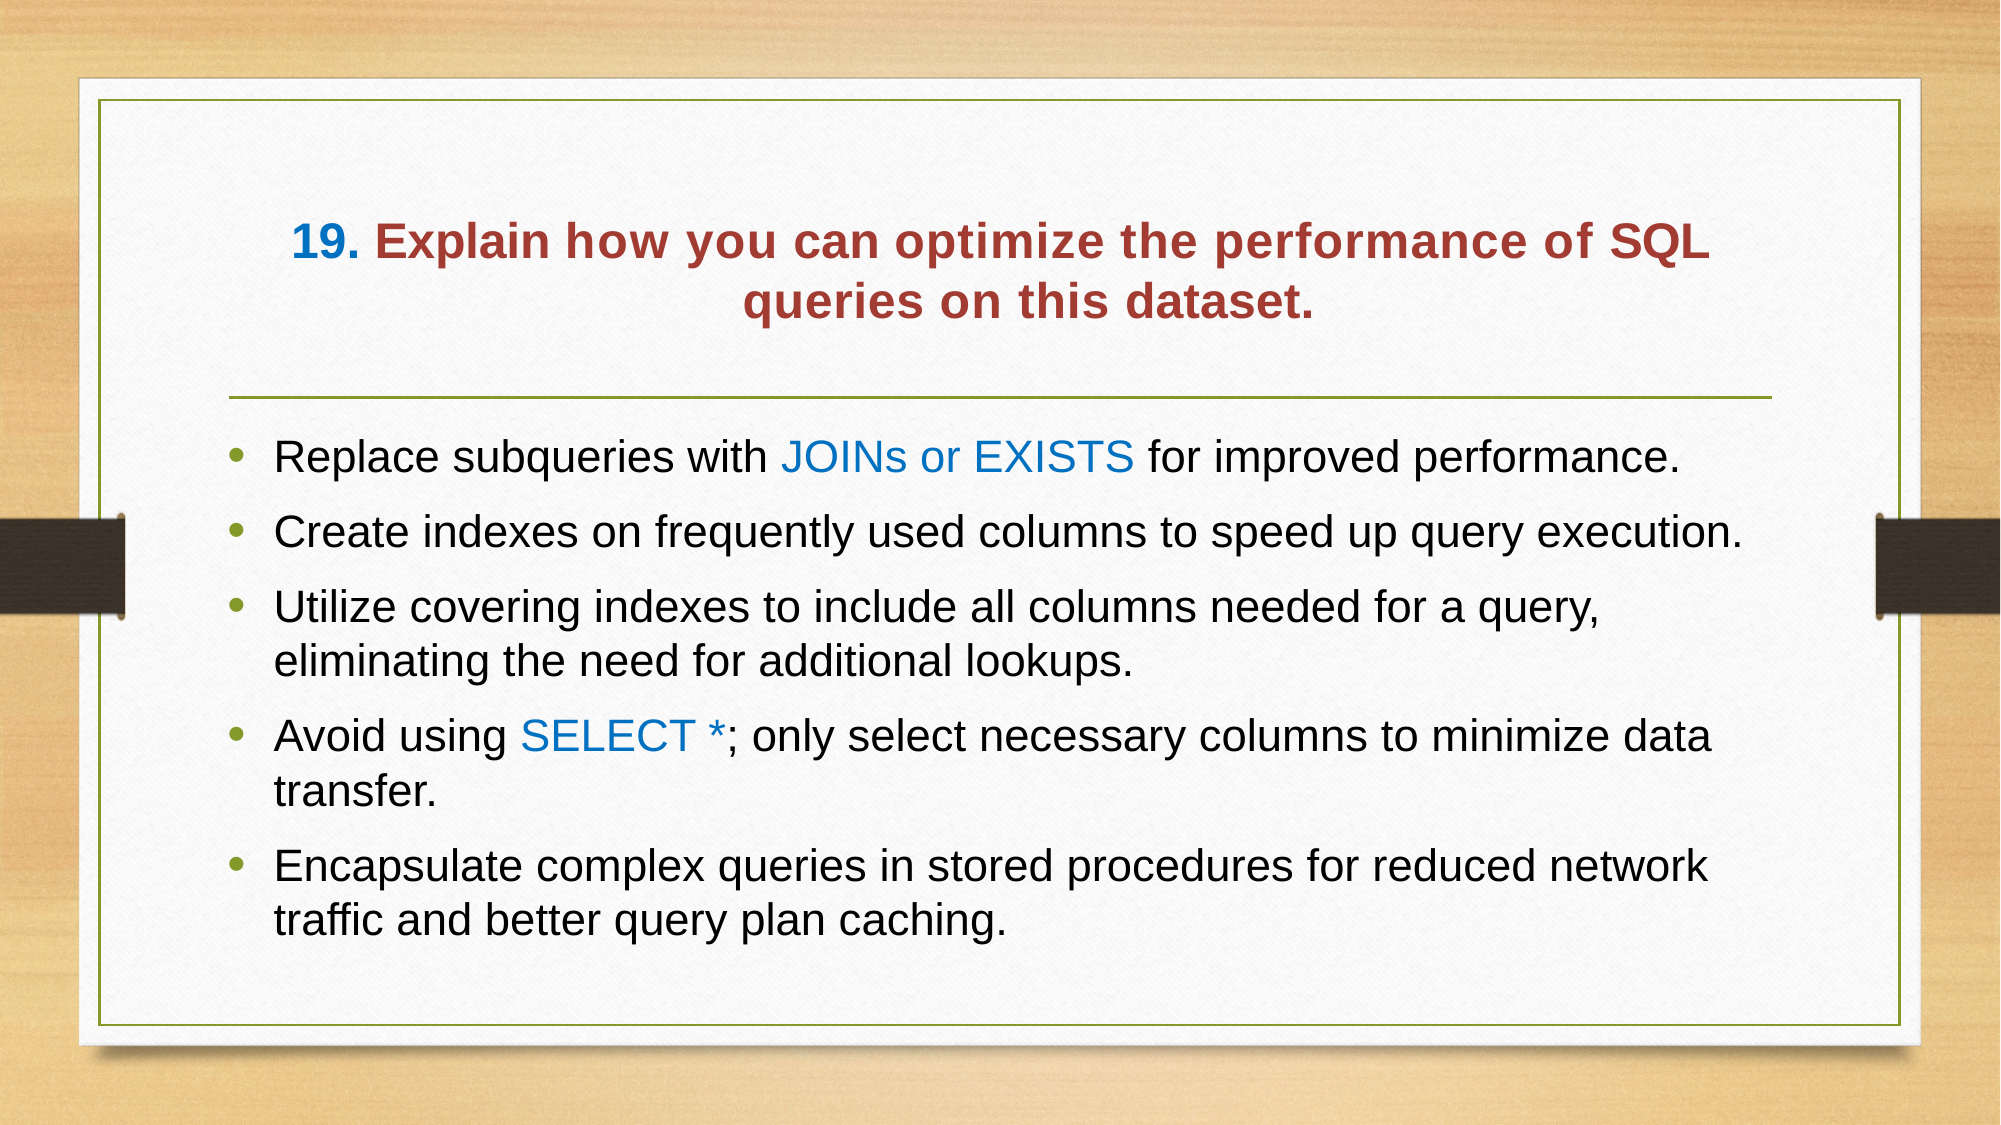

# Explain how you can optimize the performance of SQL queries on this dataset.
Replace subqueries with JOINs or EXISTS for improved performance.
Create indexes on frequently used columns to speed up query execution.
Utilize covering indexes to include all columns needed for a query, eliminating the need for additional lookups.
Avoid using SELECT *; only select necessary columns to minimize data transfer.
Encapsulate complex queries in stored procedures for reduced network traffic and better query plan caching.